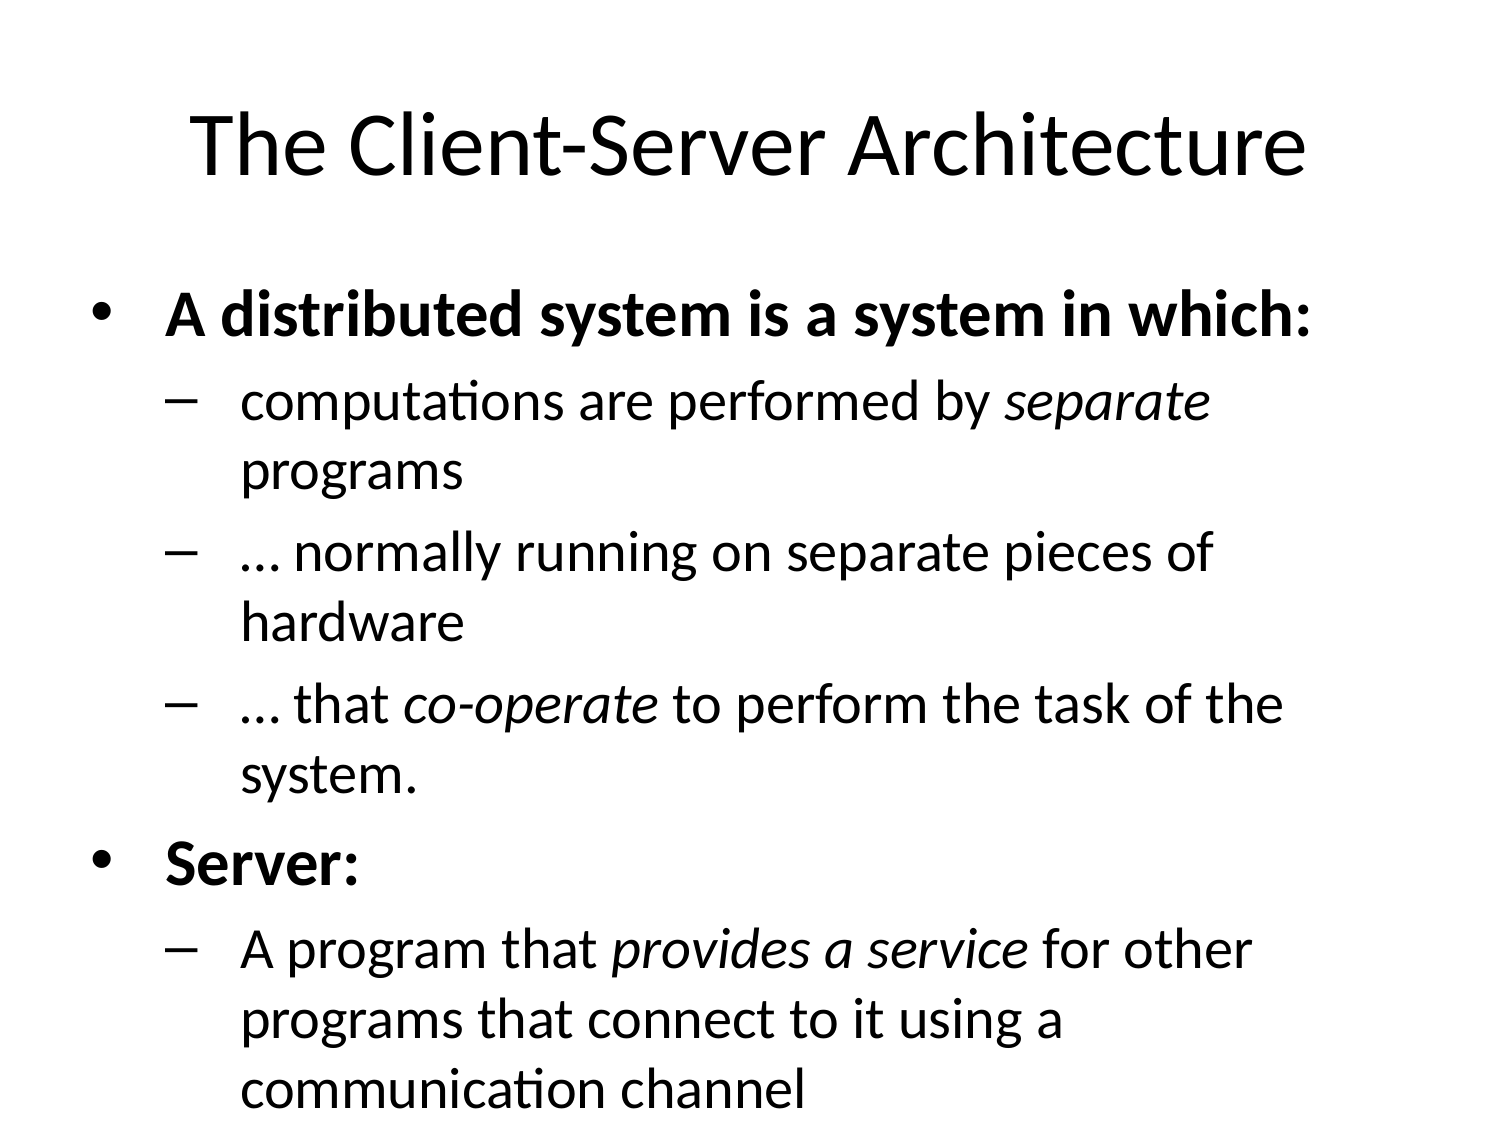

# The Client-Server Architecture
A distributed system is a system in which:
computations are performed by separate programs
… normally running on separate pieces of hardware
… that co-operate to perform the task of the system.
Server:
A program that provides a service for other programs that connect to it using a communication channel
Client
A program that accesses a server (or several servers) to obtain services
A server may be accessed by many clients simultaneously